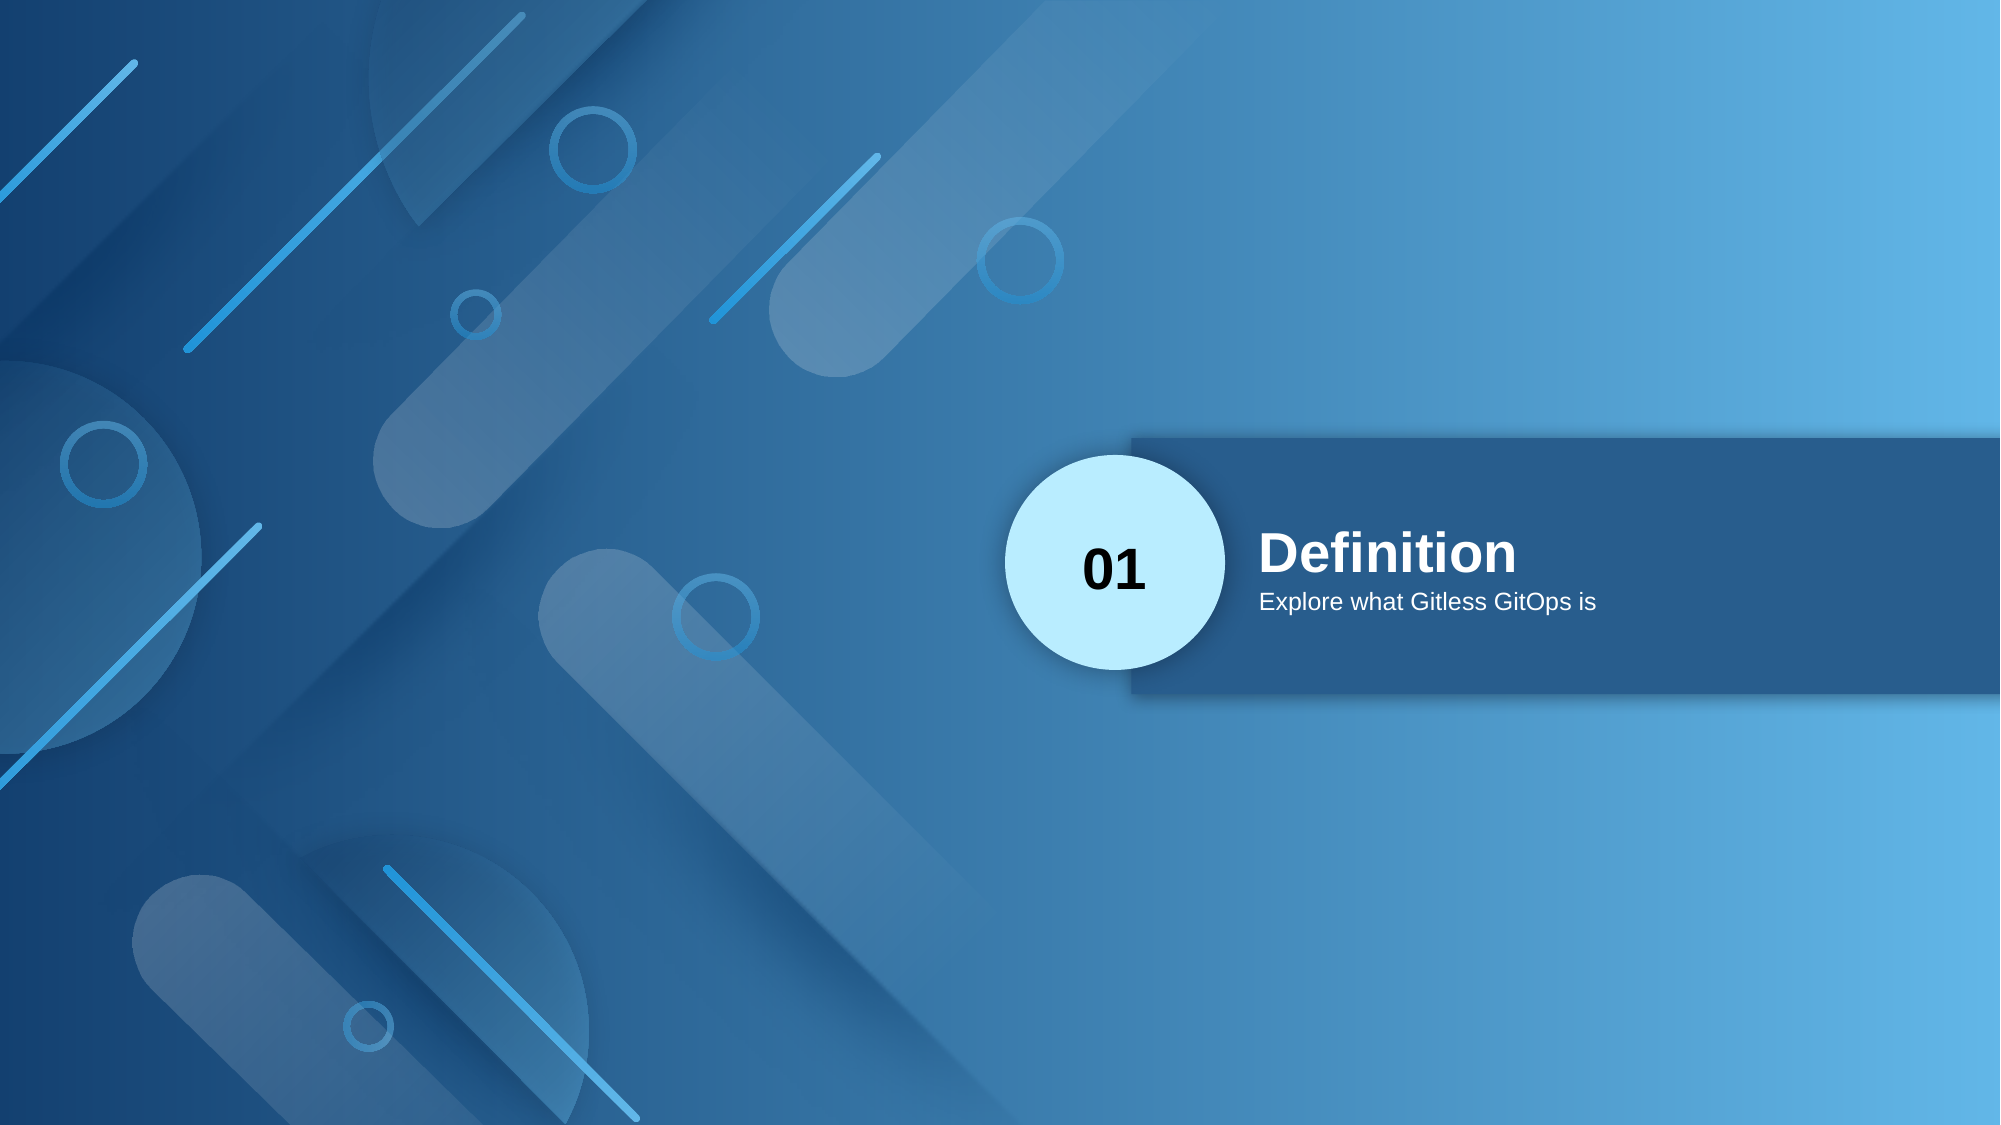

Definition
Explore what Gitless GitOps is
01